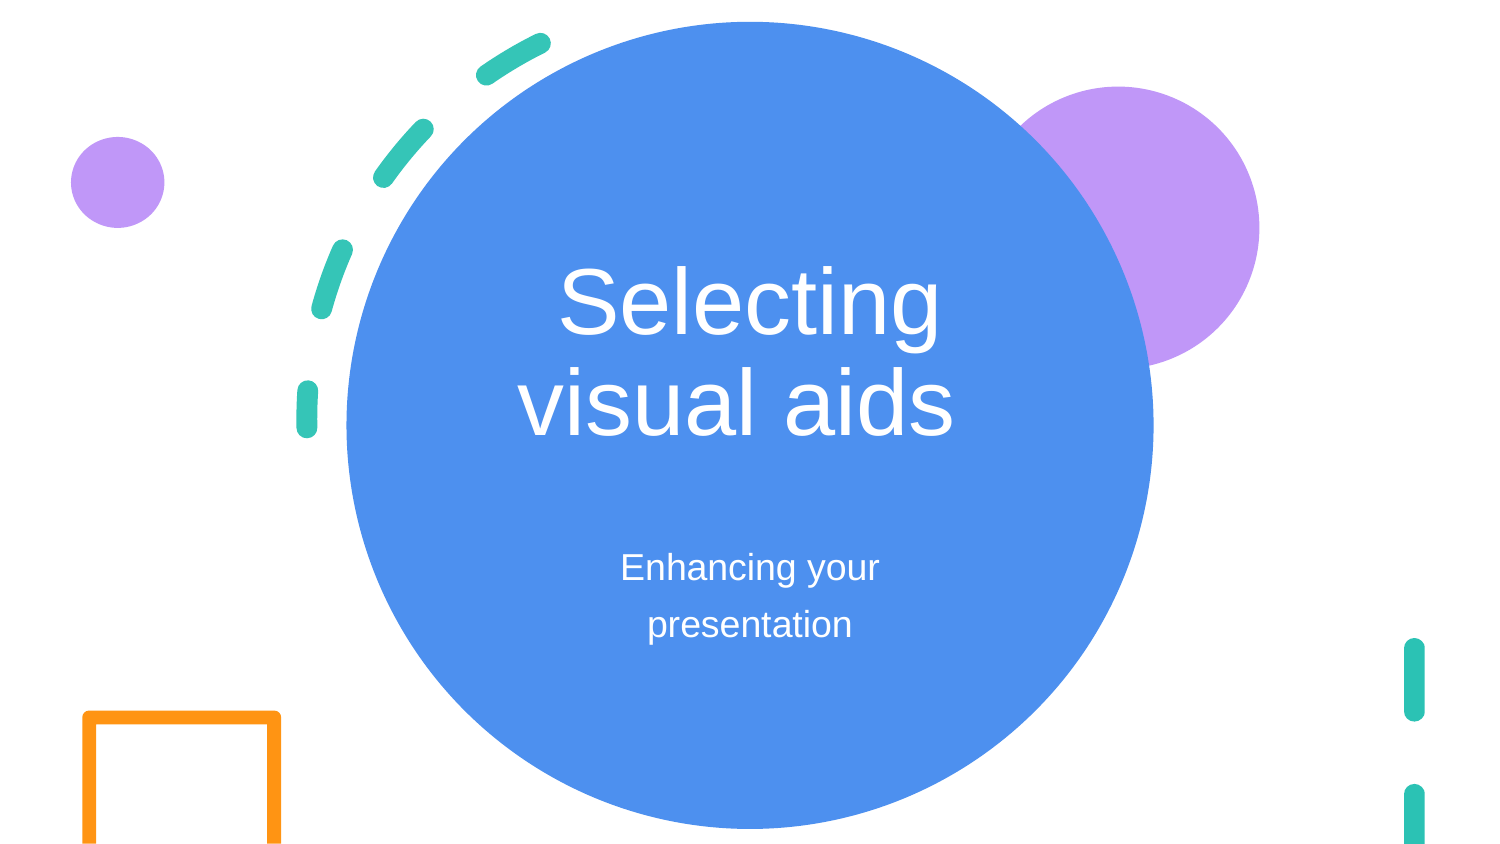

# Selecting visual aids
Enhancing your
presentation